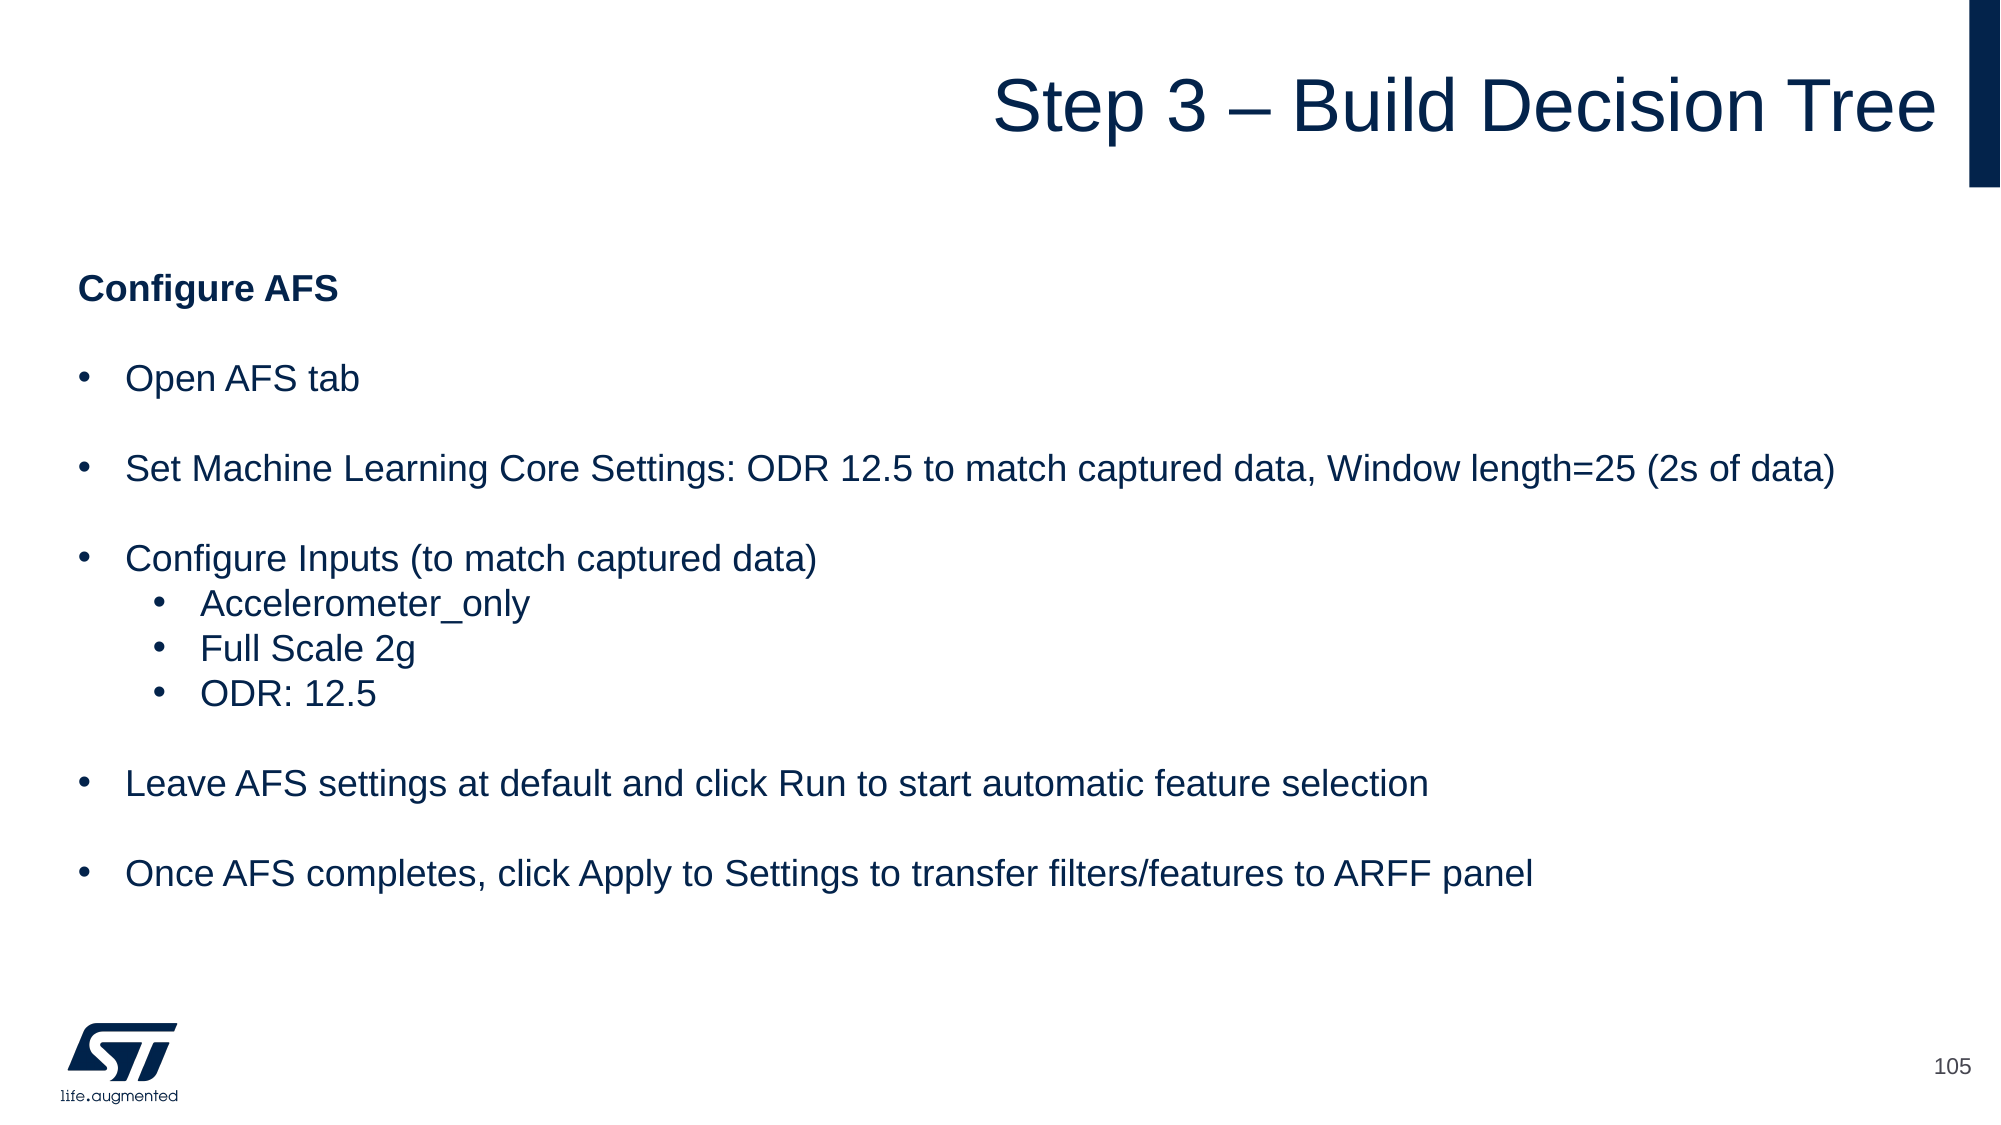

# Step 3 – Build Decision Tree
Configure AFS

Open AFS tab

Set Machine Learning Core Settings: ODR 12.5 to match captured data, Window length=25 (2s of data)

Configure Inputs (to match captured data)
Accelerometer_only
Full Scale 2g
ODR: 12.5

Leave AFS settings at default and click Run to start automatic feature selection

Once AFS completes, click Apply to Settings to transfer filters/features to ARFF panel

105